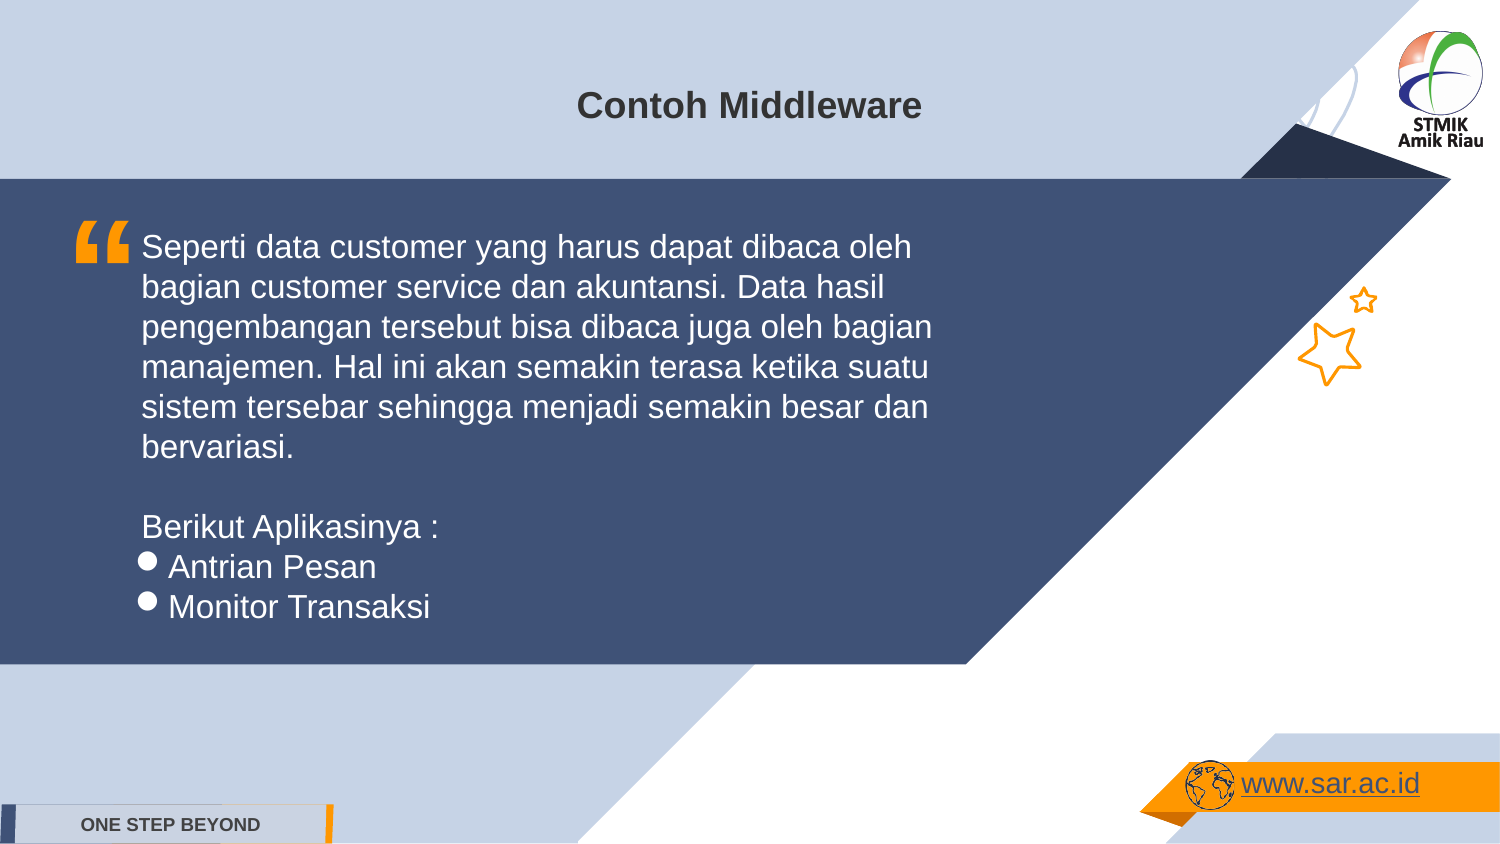

Contoh Middleware

“
Seperti data customer yang harus dapat dibaca oleh bagian customer service dan akuntansi. Data hasil pengembangan tersebut bisa dibaca juga oleh bagian manajemen. Hal ini akan semakin terasa ketika suatu sistem tersebar sehingga menjadi semakin besar dan bervariasi.

Berikut Aplikasinya :
Antrian Pesan
Monitor Transaksi

www.sar.ac.id

ONE STEP BEYOND